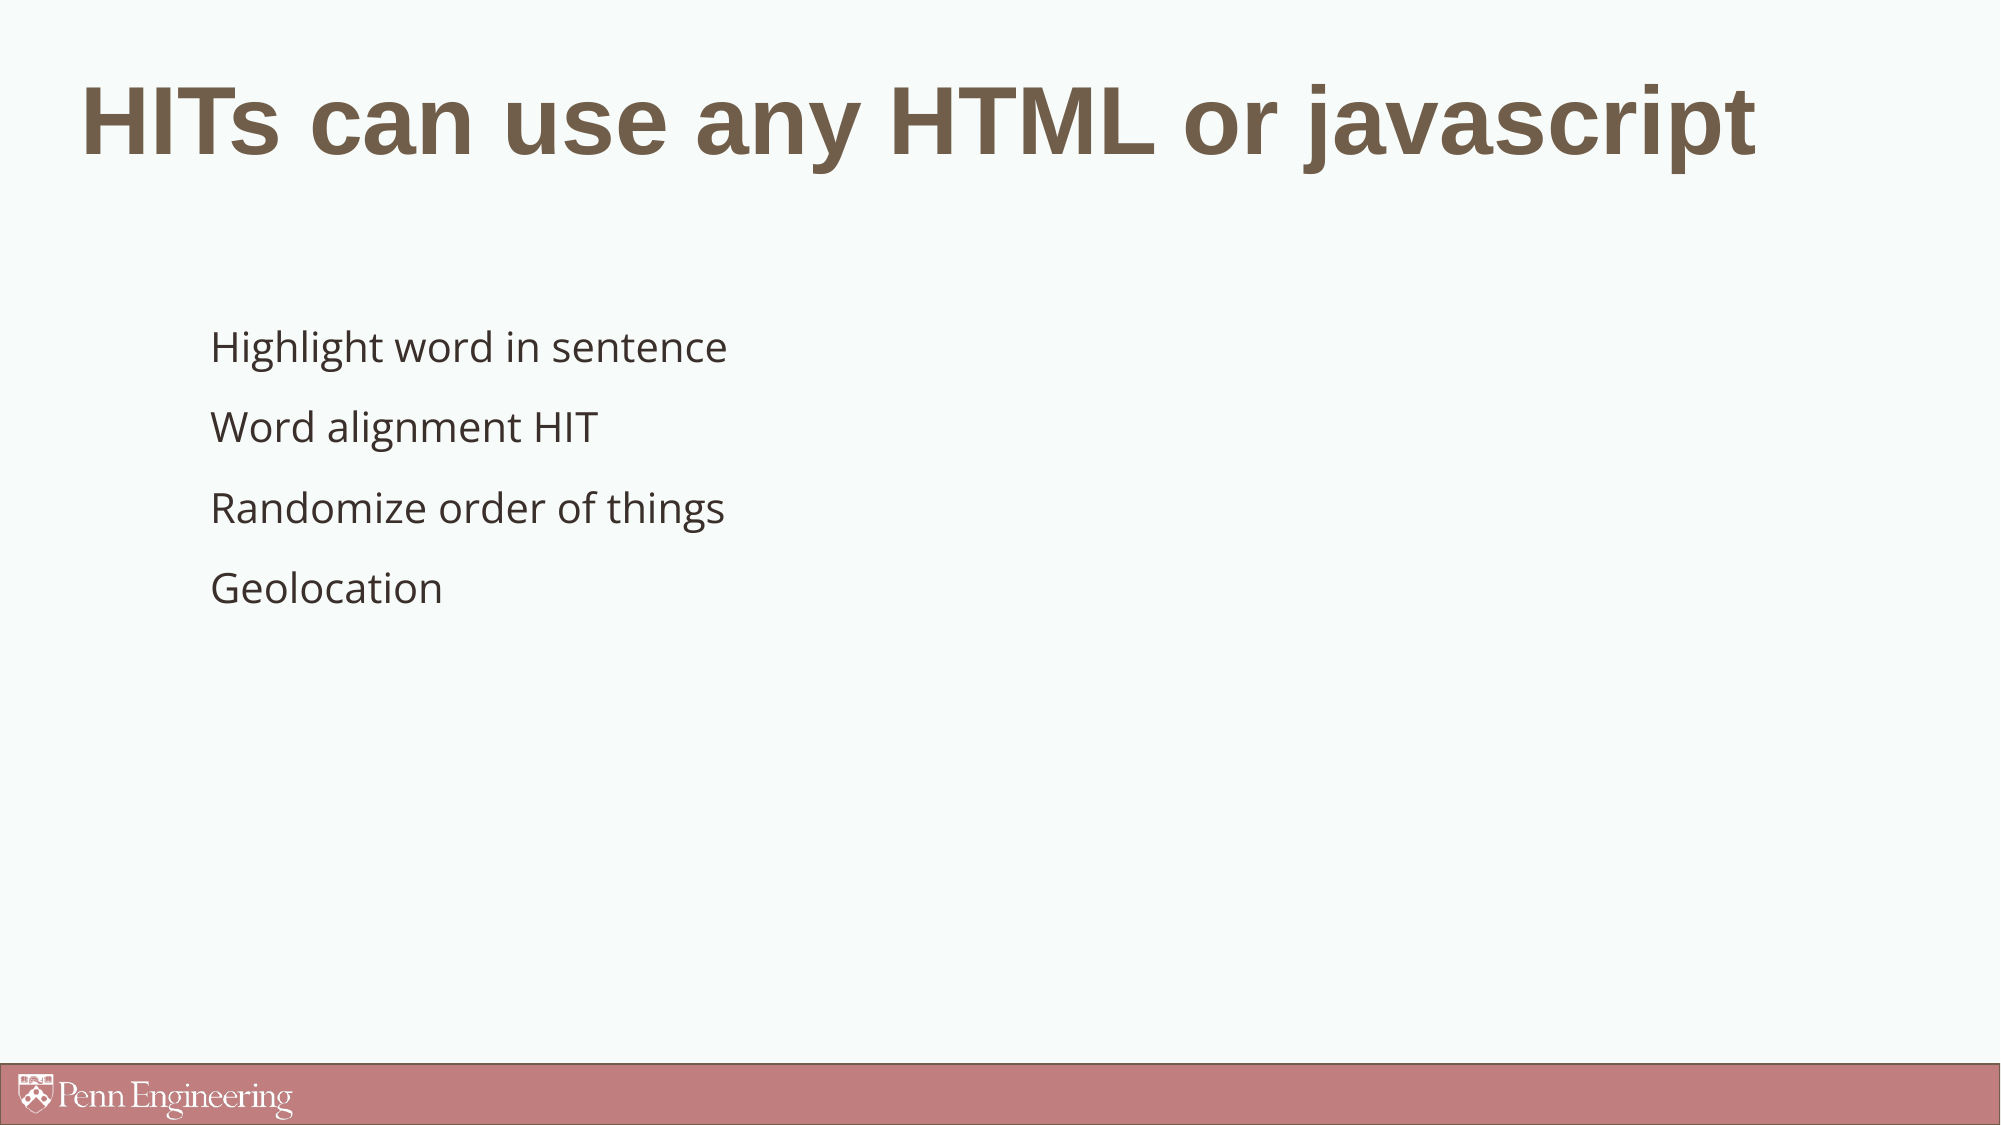

# HITs can use any HTML or javascript
Highlight word in sentence
Word alignment HIT
Randomize order of things
Geolocation